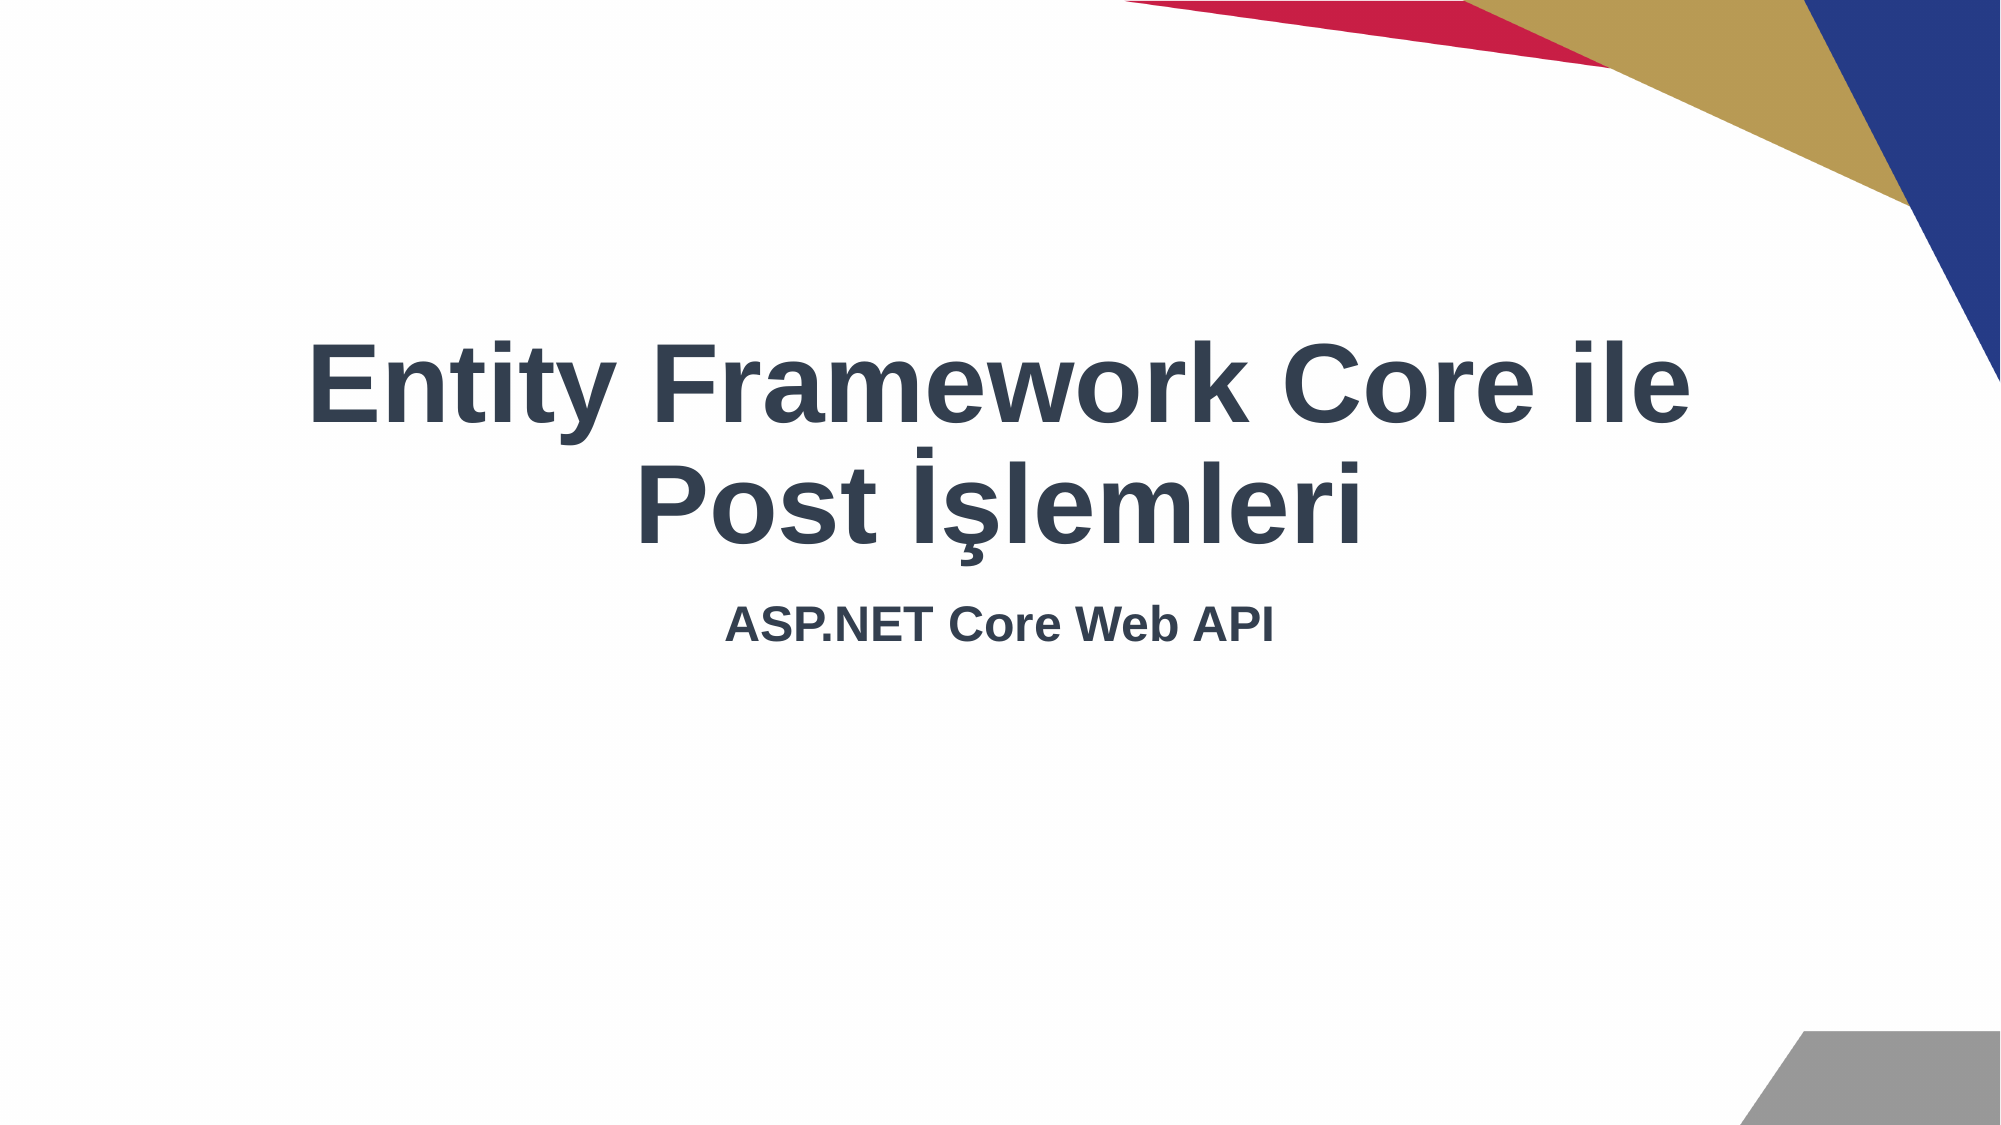

# Entity Framework Core ile Post İşlemleri
ASP.NET Core Web API